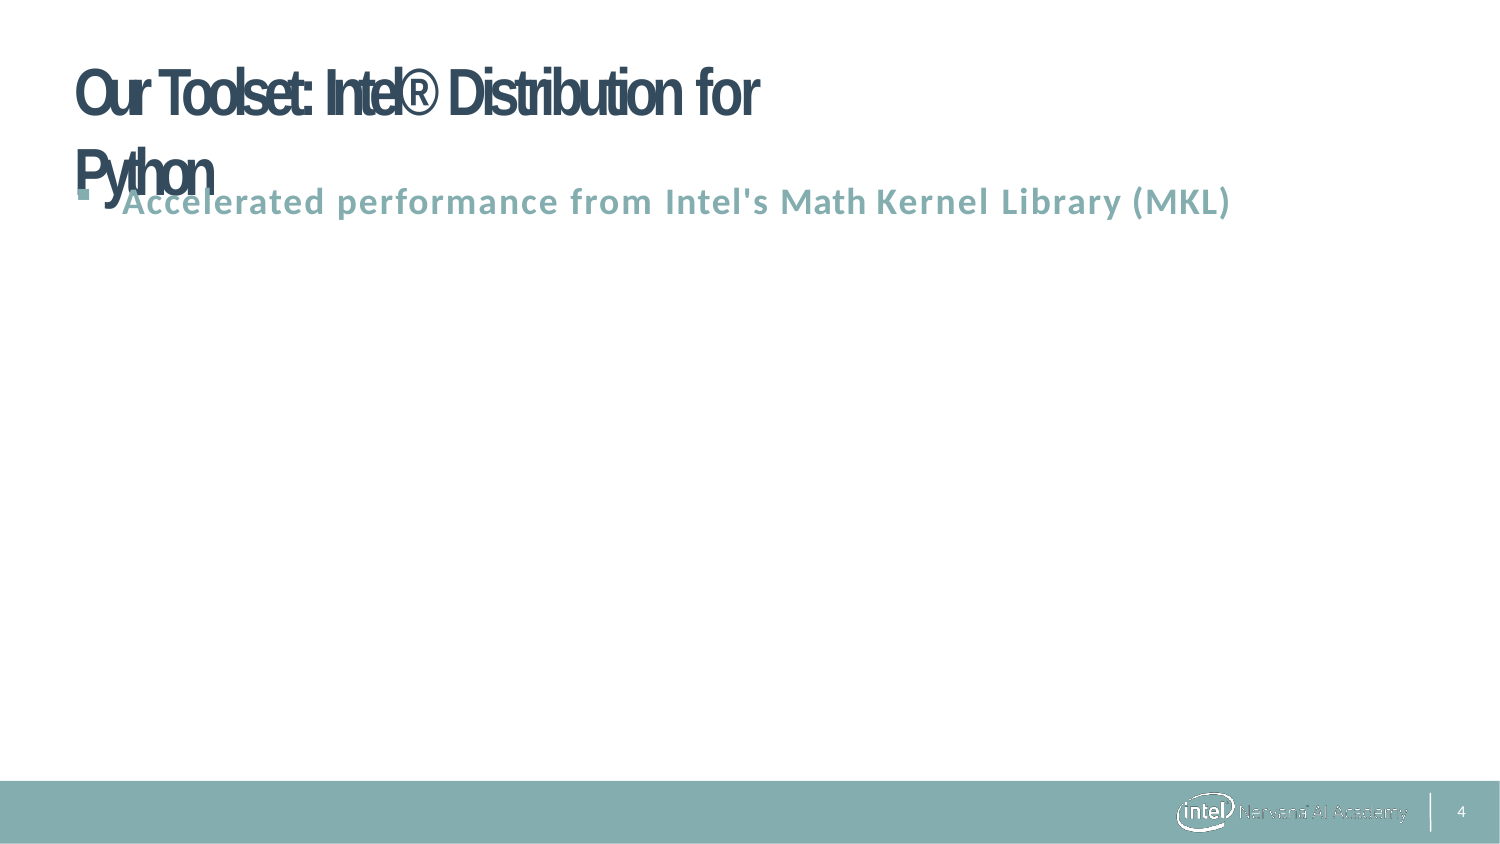

# Our Toolset: Intel® Distribution for Python
Accelerated performance from Intel's Math Kernel Library (MKL)
4